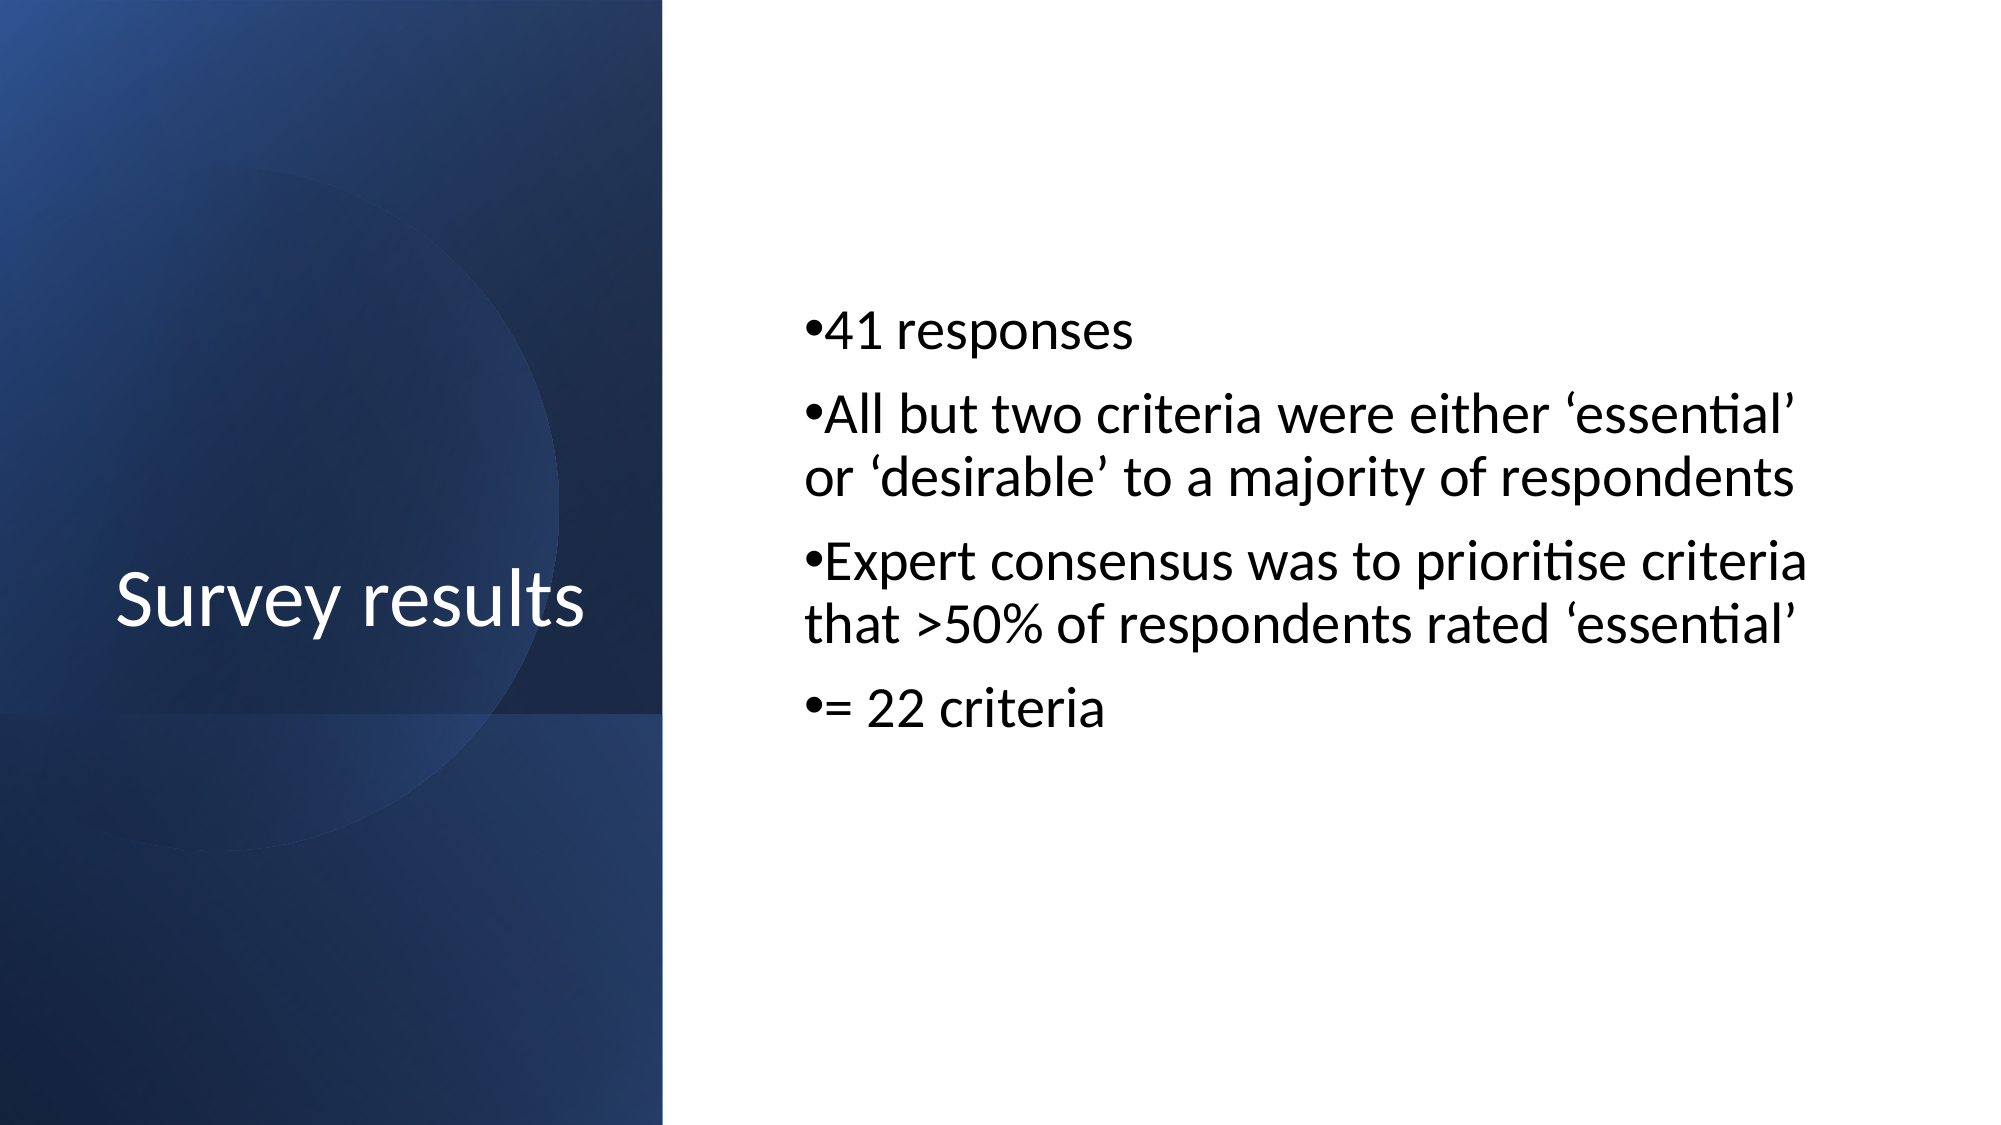

# Survey results
41 responses
All but two criteria were either ‘essential’ or ‘desirable’ to a majority of respondents
Expert consensus was to prioritise criteria that >50% of respondents rated ‘essential’
= 22 criteria